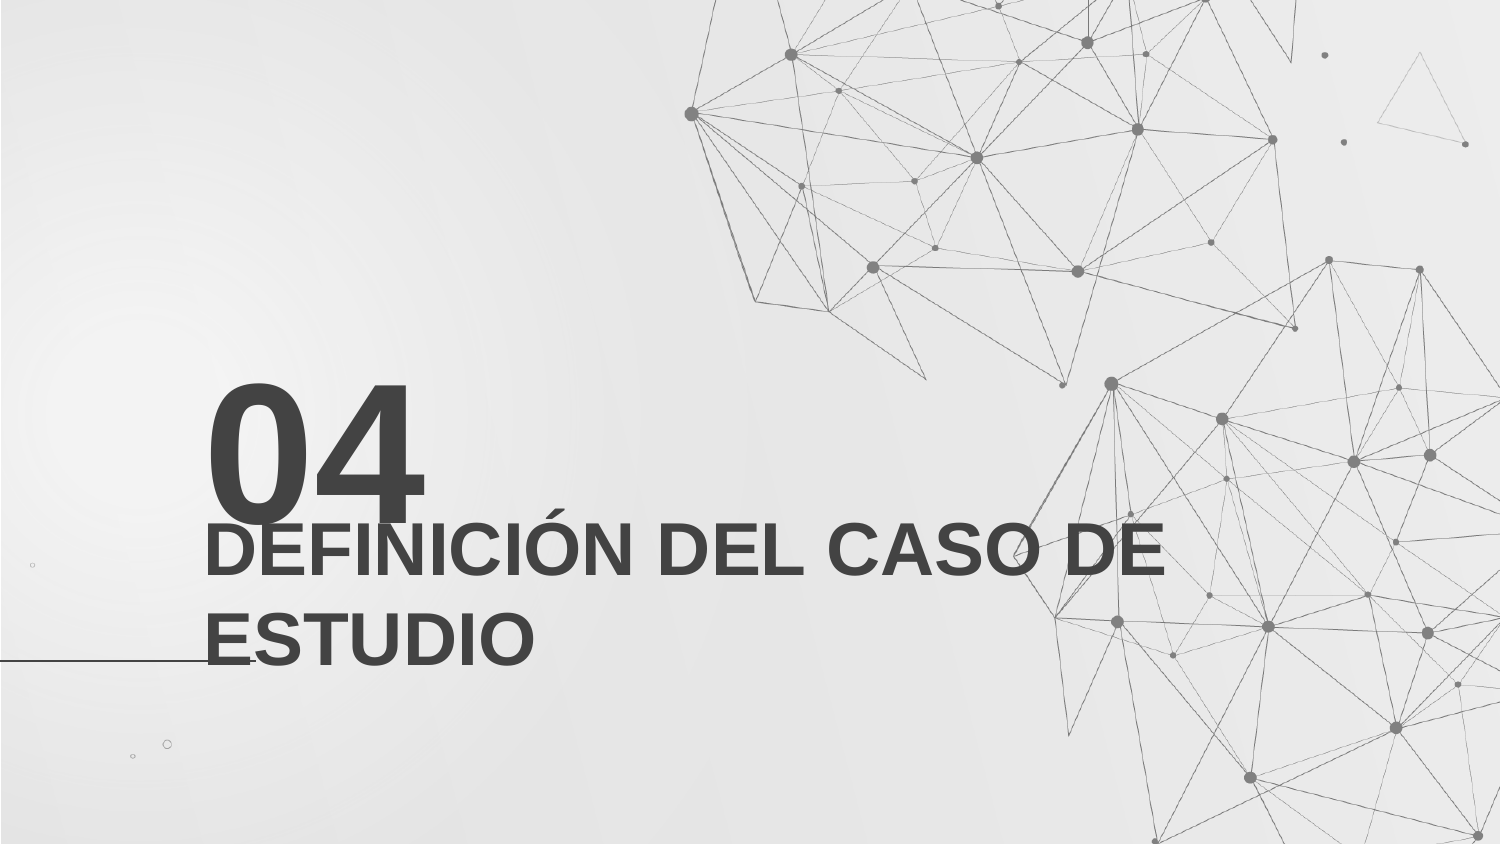

04
# DEFINICIÓN DEL CASO DE ESTUDIO